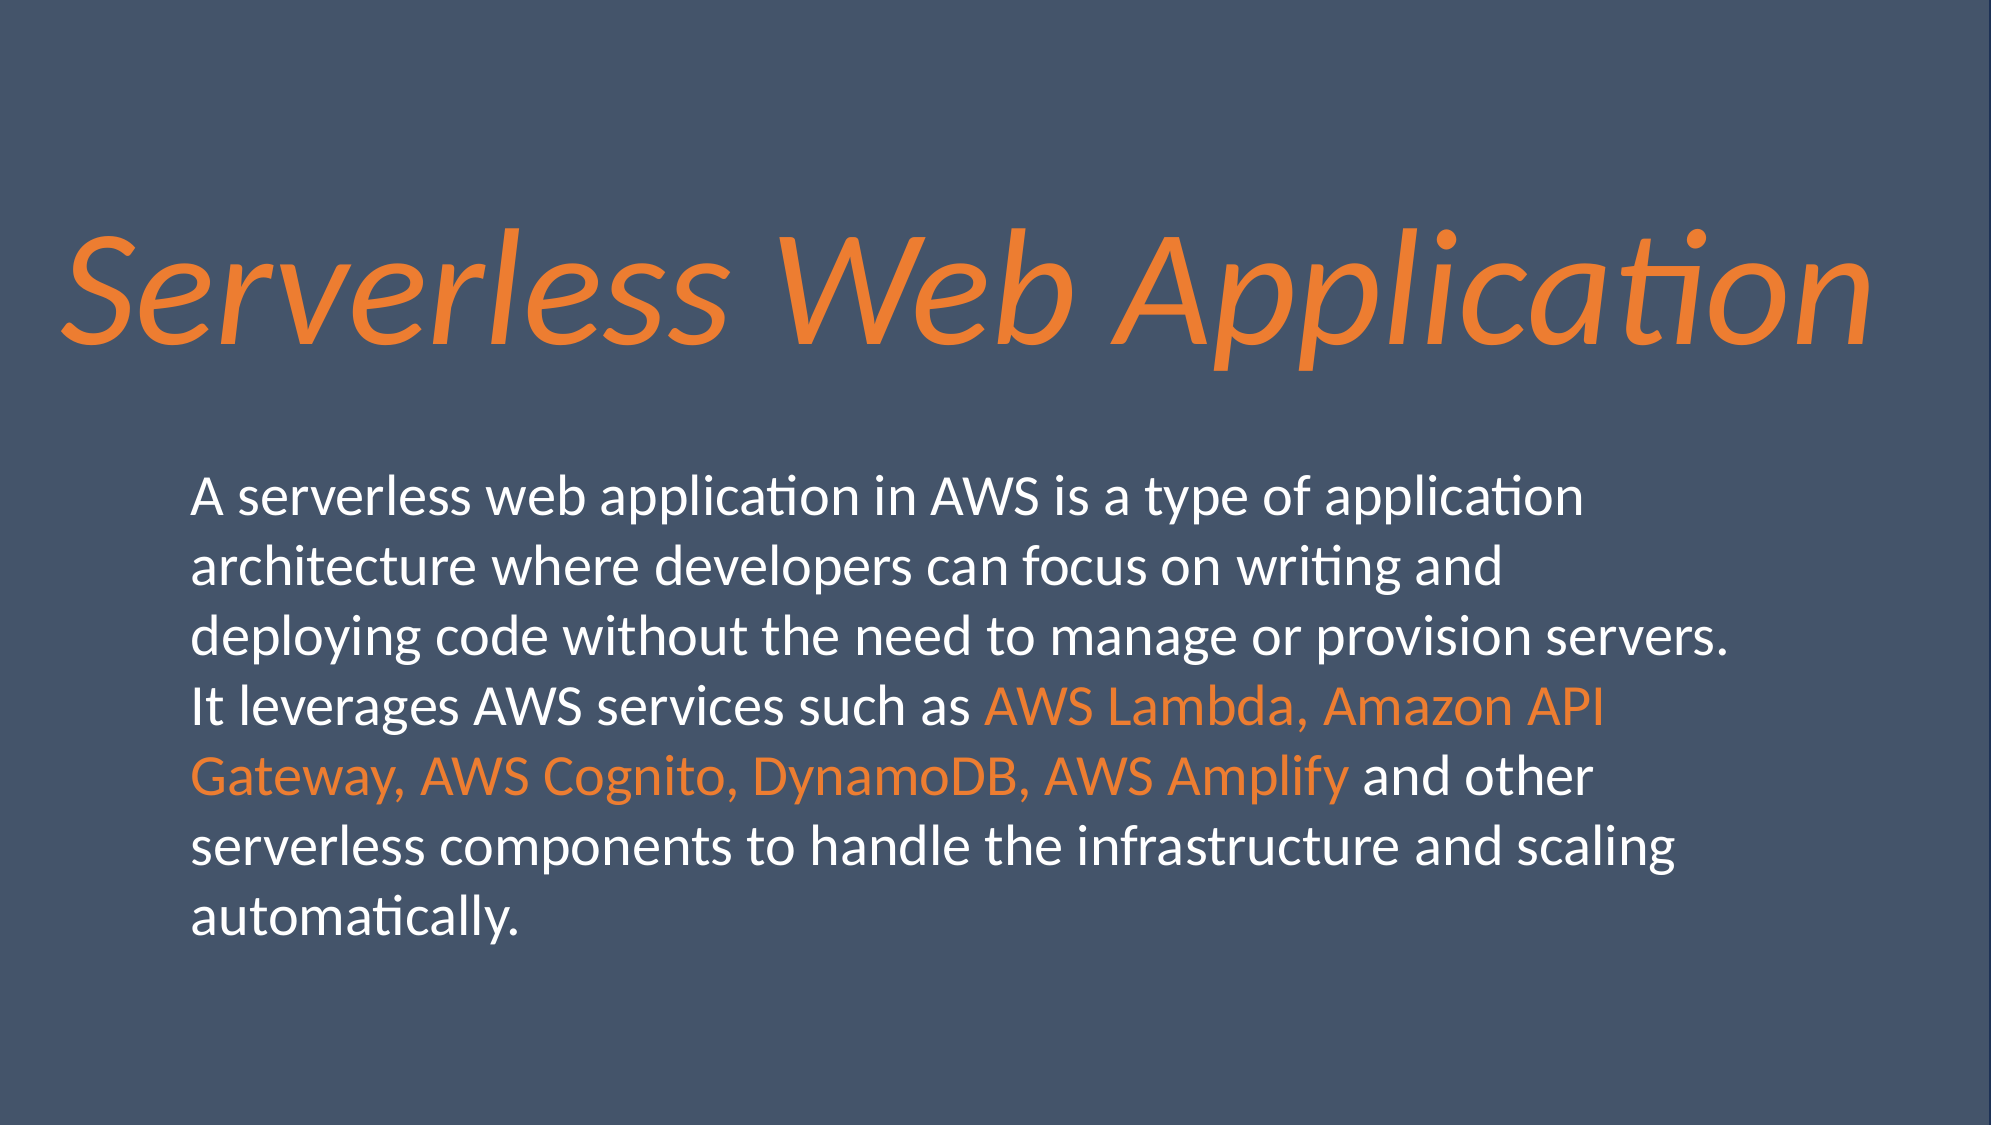

# Serverless Web Application
A serverless web application in AWS is a type of application architecture where developers can focus on writing and deploying code without the need to manage or provision servers. It leverages AWS services such as AWS Lambda, Amazon API Gateway, AWS Cognito, DynamoDB, AWS Amplify and other serverless components to handle the infrastructure and scaling automatically.